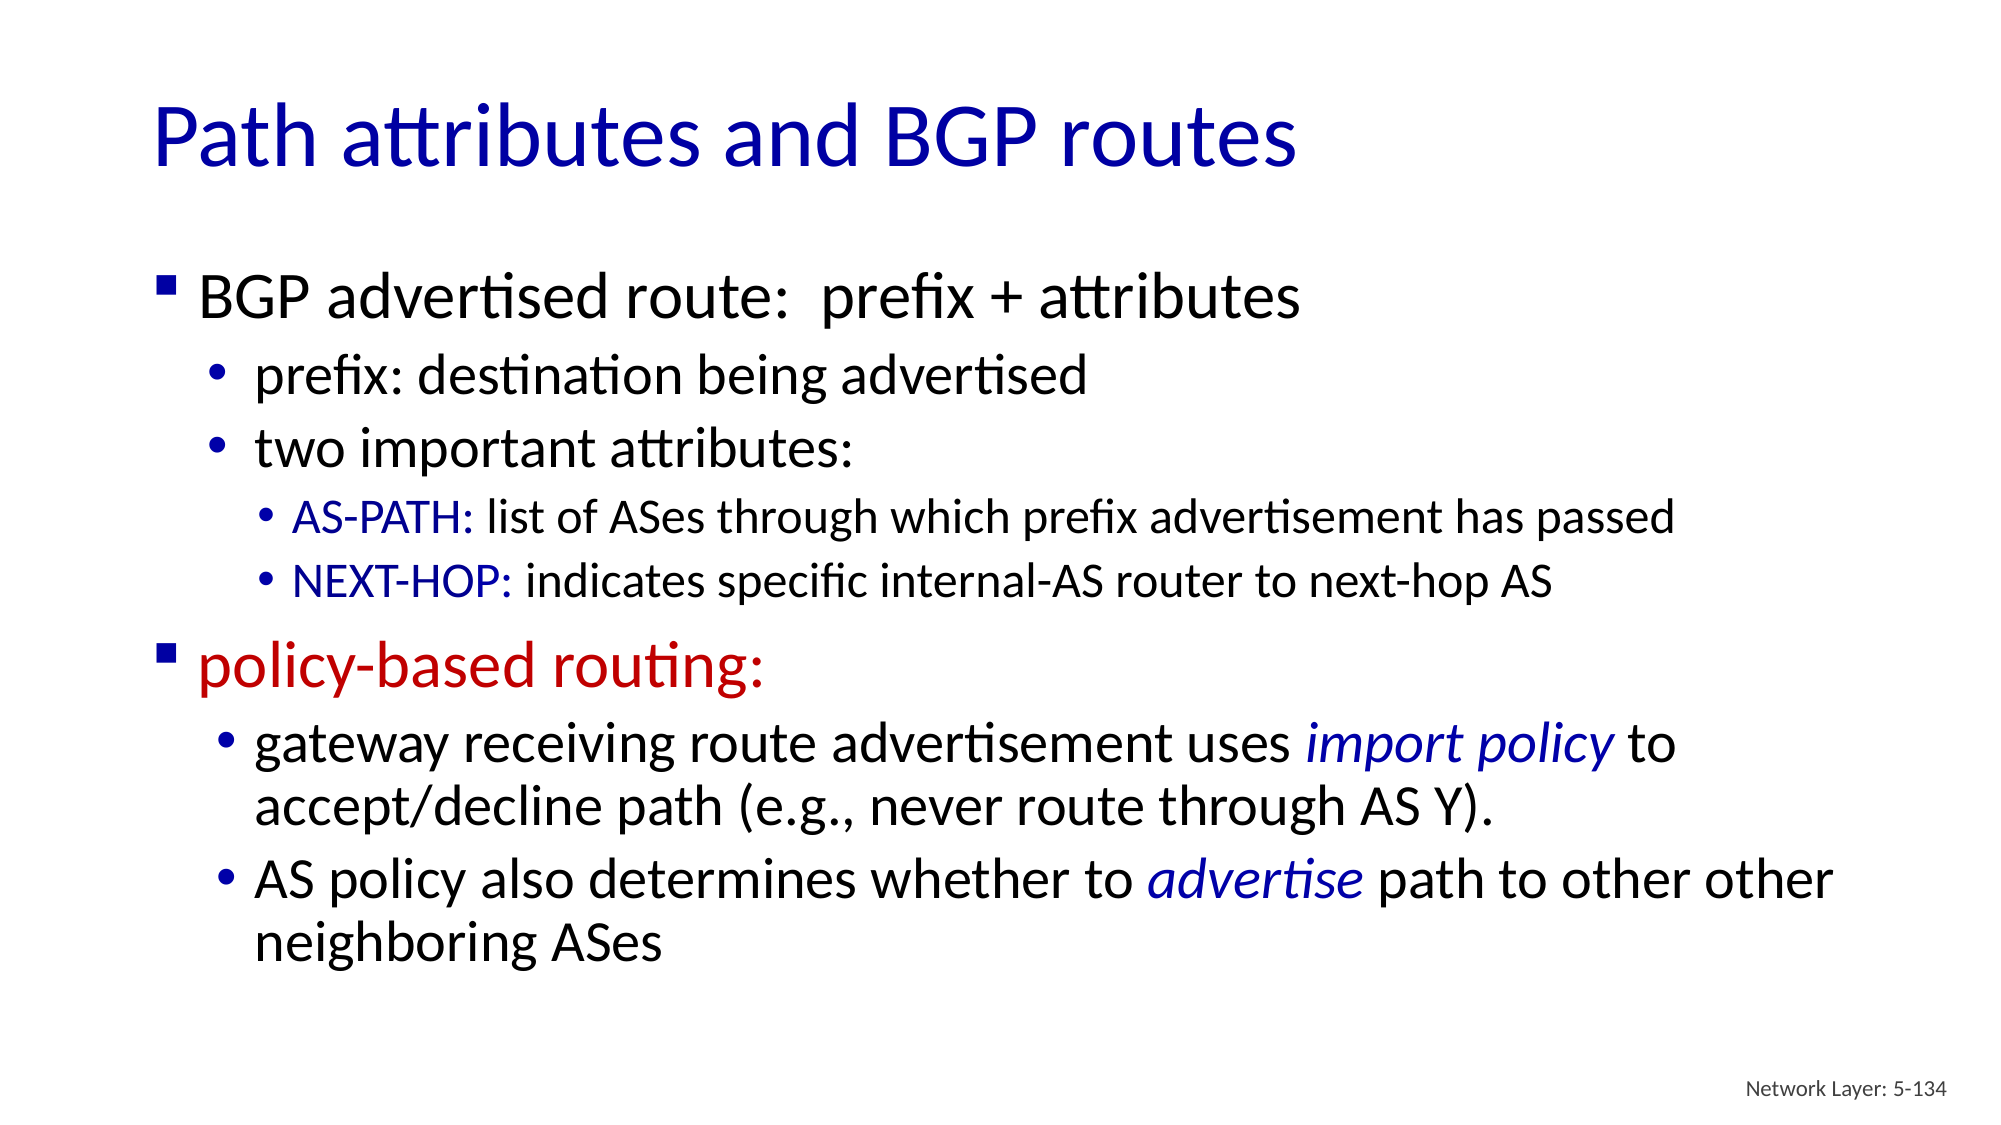

# Path attributes and BGP routes
BGP advertised route:  prefix + attributes
prefix: destination being advertised
two important attributes:
AS-PATH: list of ASes through which prefix advertisement has passed
NEXT-HOP: indicates specific internal-AS router to next-hop AS
policy-based routing:
gateway receiving route advertisement uses import policy to accept/decline path (e.g., never route through AS Y).
AS policy also determines whether to advertise path to other other neighboring ASes

Network Layer: 5-134